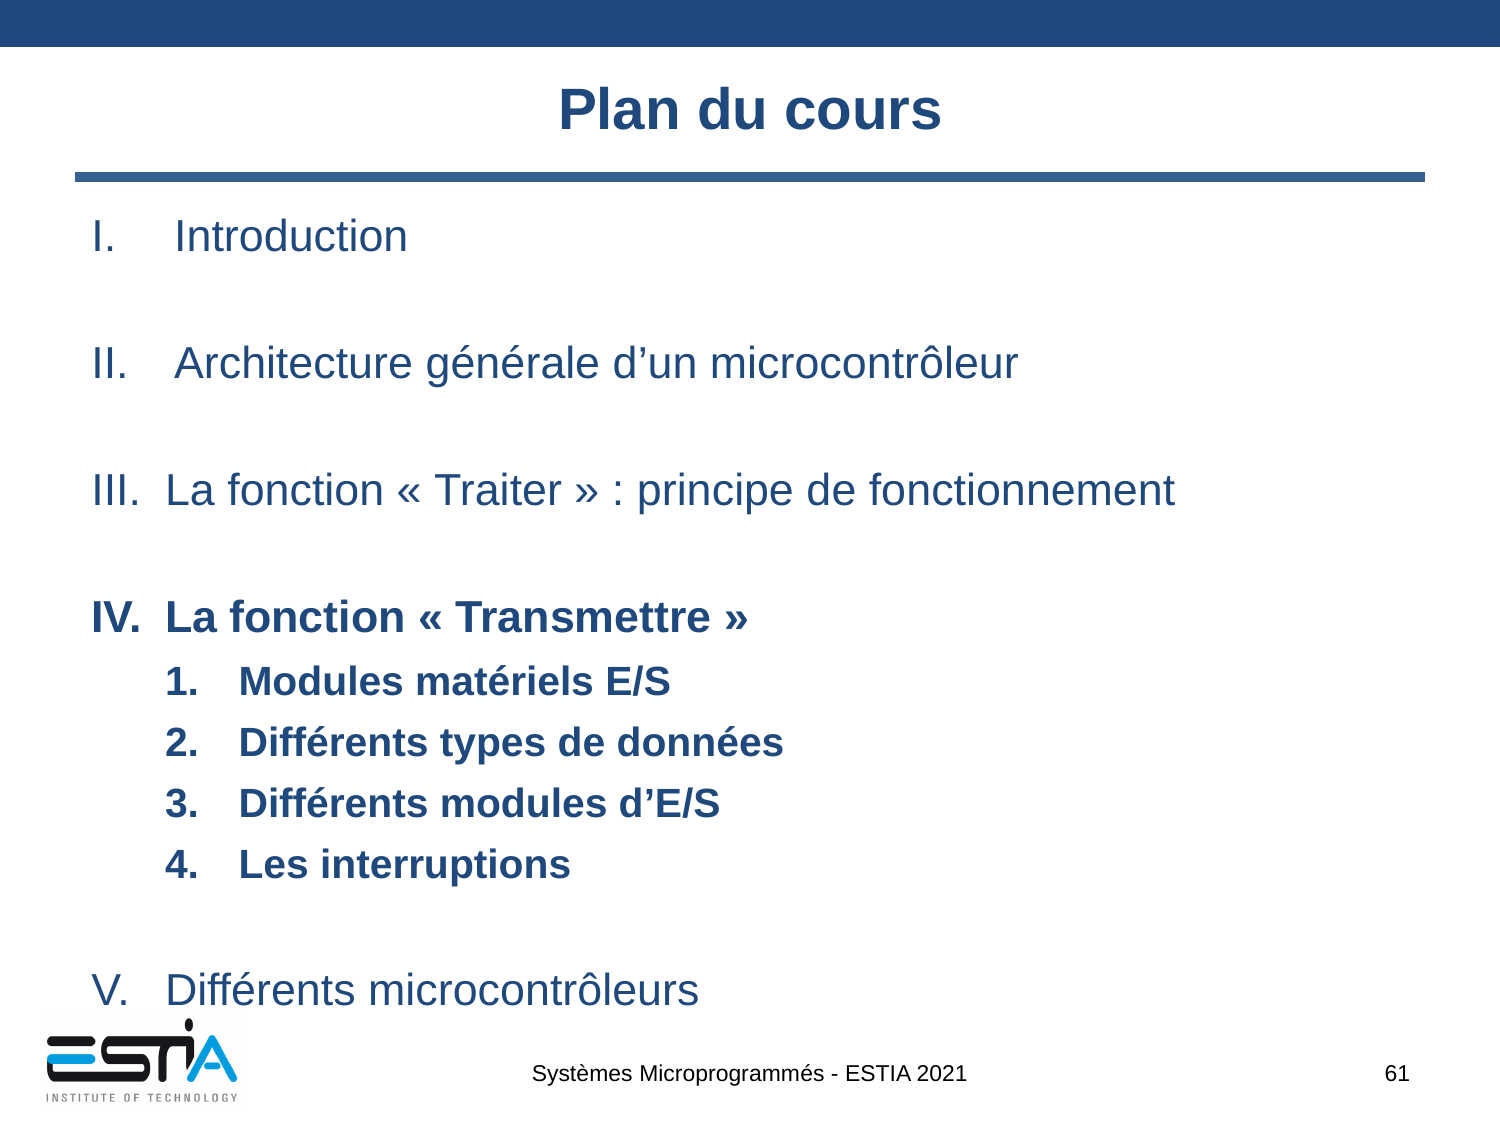

# Plan du cours
Introduction

Architecture générale d’un microcontrôleur

La fonction « Traiter » : principe de fonctionnement

La fonction « Transmettre »
Modules matériels E/S
Différents types de données
Différents modules d’E/S
Les interruptions

Différents microcontrôleurs

Systèmes Microprogrammés - ESTIA 2021
61